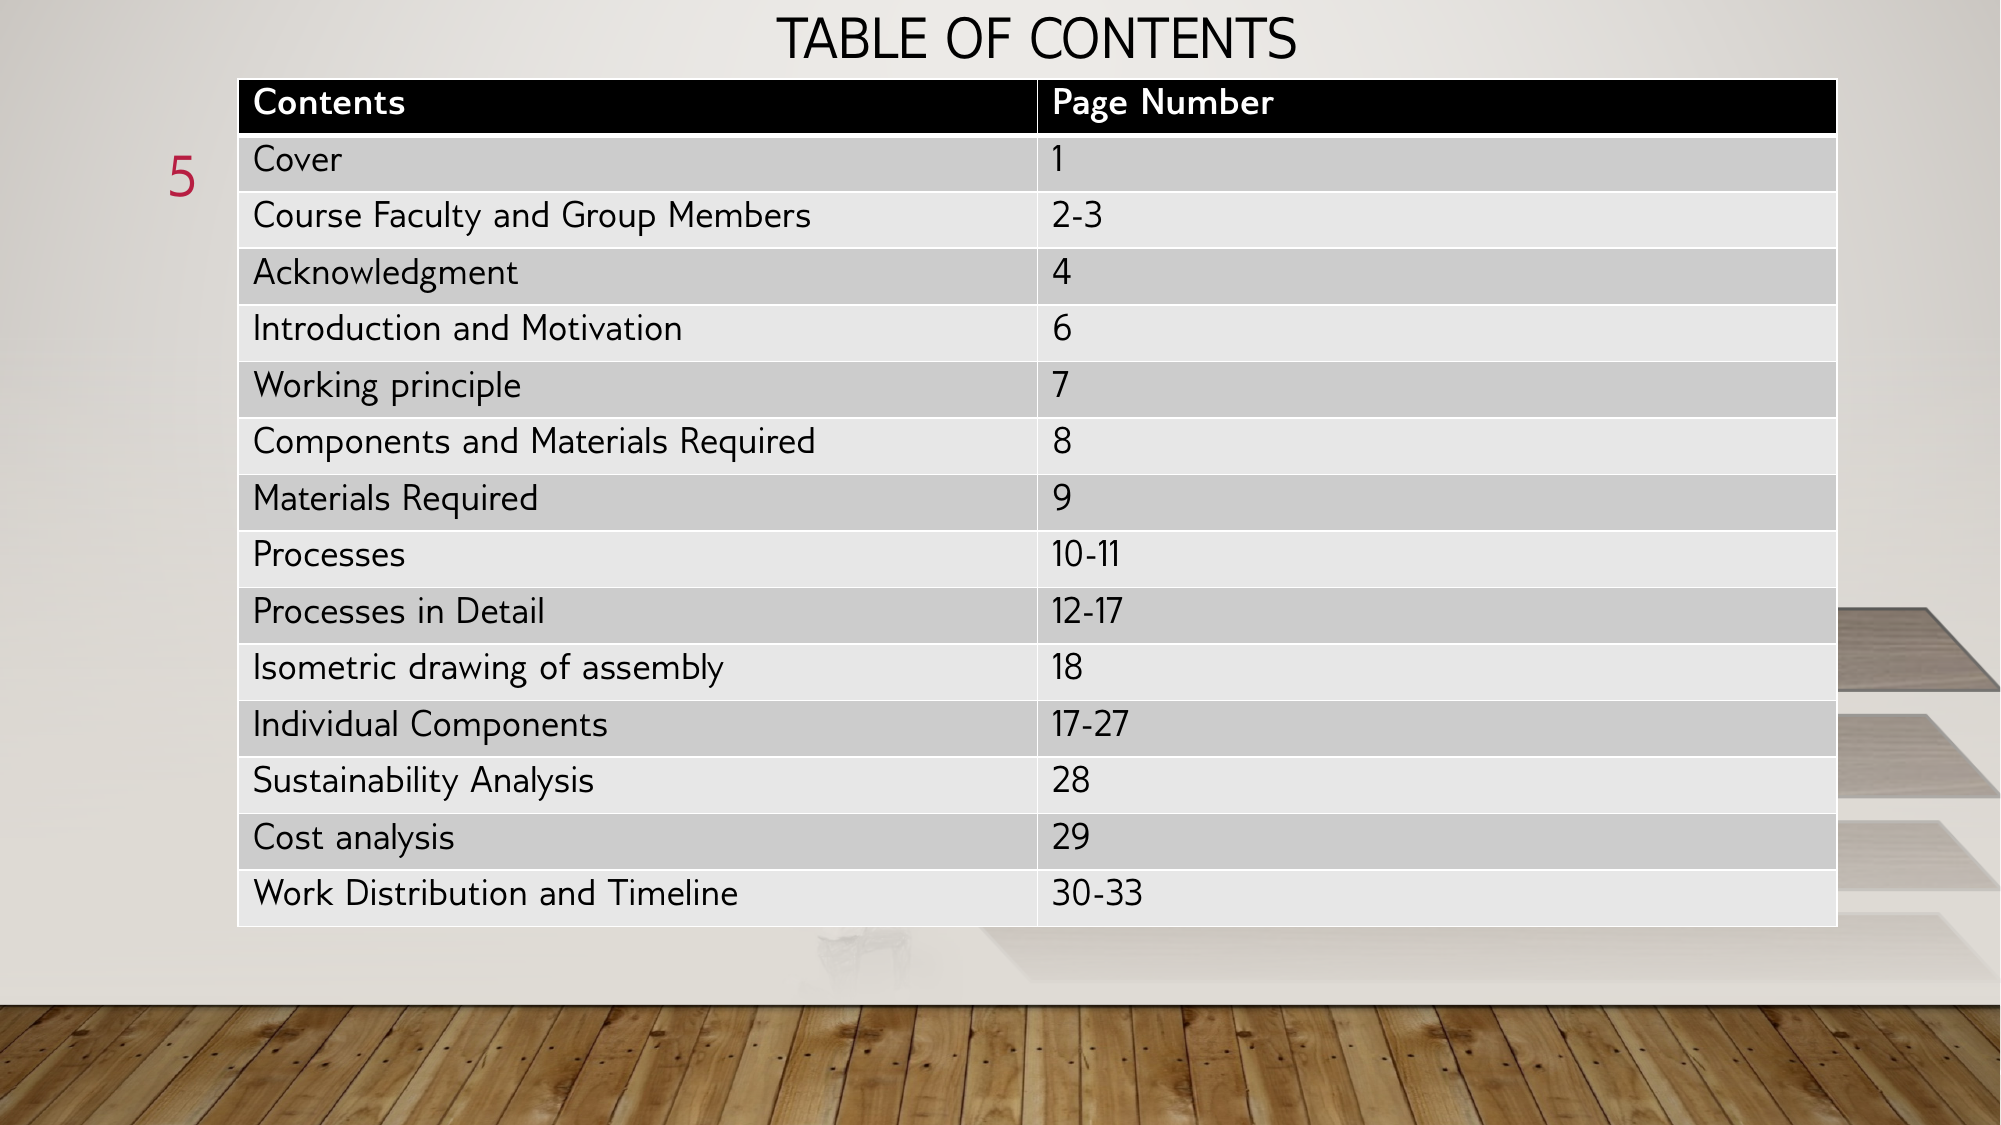

# Table Of Contents
| Contents | Page Number |
| --- | --- |
| Cover | 1 |
| Course Faculty and Group Members | 2-3 |
| Acknowledgment | 4 |
| Introduction and Motivation | 6 |
| Working principle | 7 |
| Components and Materials Required | 8 |
| Materials Required | 9 |
| Processes | 10-11 |
| Processes in Detail | 12-17 |
| Isometric drawing of assembly | 18 |
| Individual Components | 17-27 |
| Sustainability Analysis | 28 |
| Cost analysis | 29 |
| Work Distribution and Timeline | 30-33 |
5